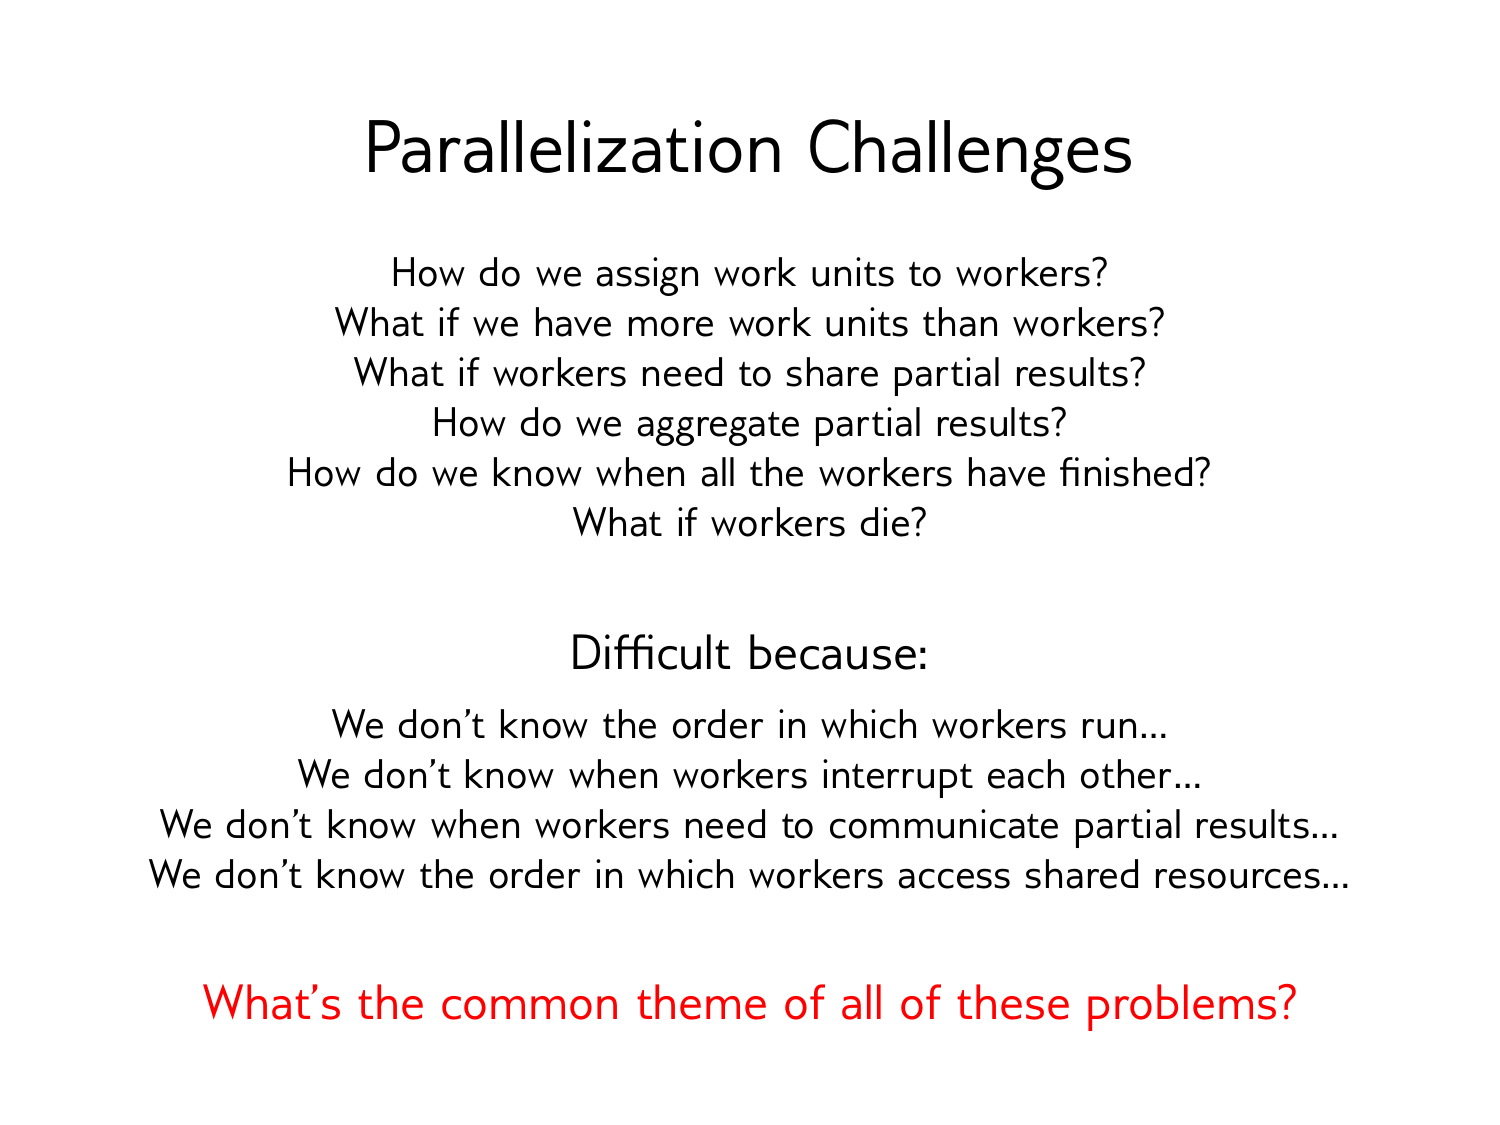

Parallelization Challenges
How do we assign work units to workers?
What if we have more work units than workers?
What if workers need to share partial results?
How do we aggregate partial results?
How do we know when all the workers have finished?
What if workers die?
Difficult because:
We don’t know the order in which workers run…
We don’t know when workers interrupt each other…
We don’t know when workers need to communicate partial results…
We don’t know the order in which workers access shared resources…
What’s the common theme of all of these problems?